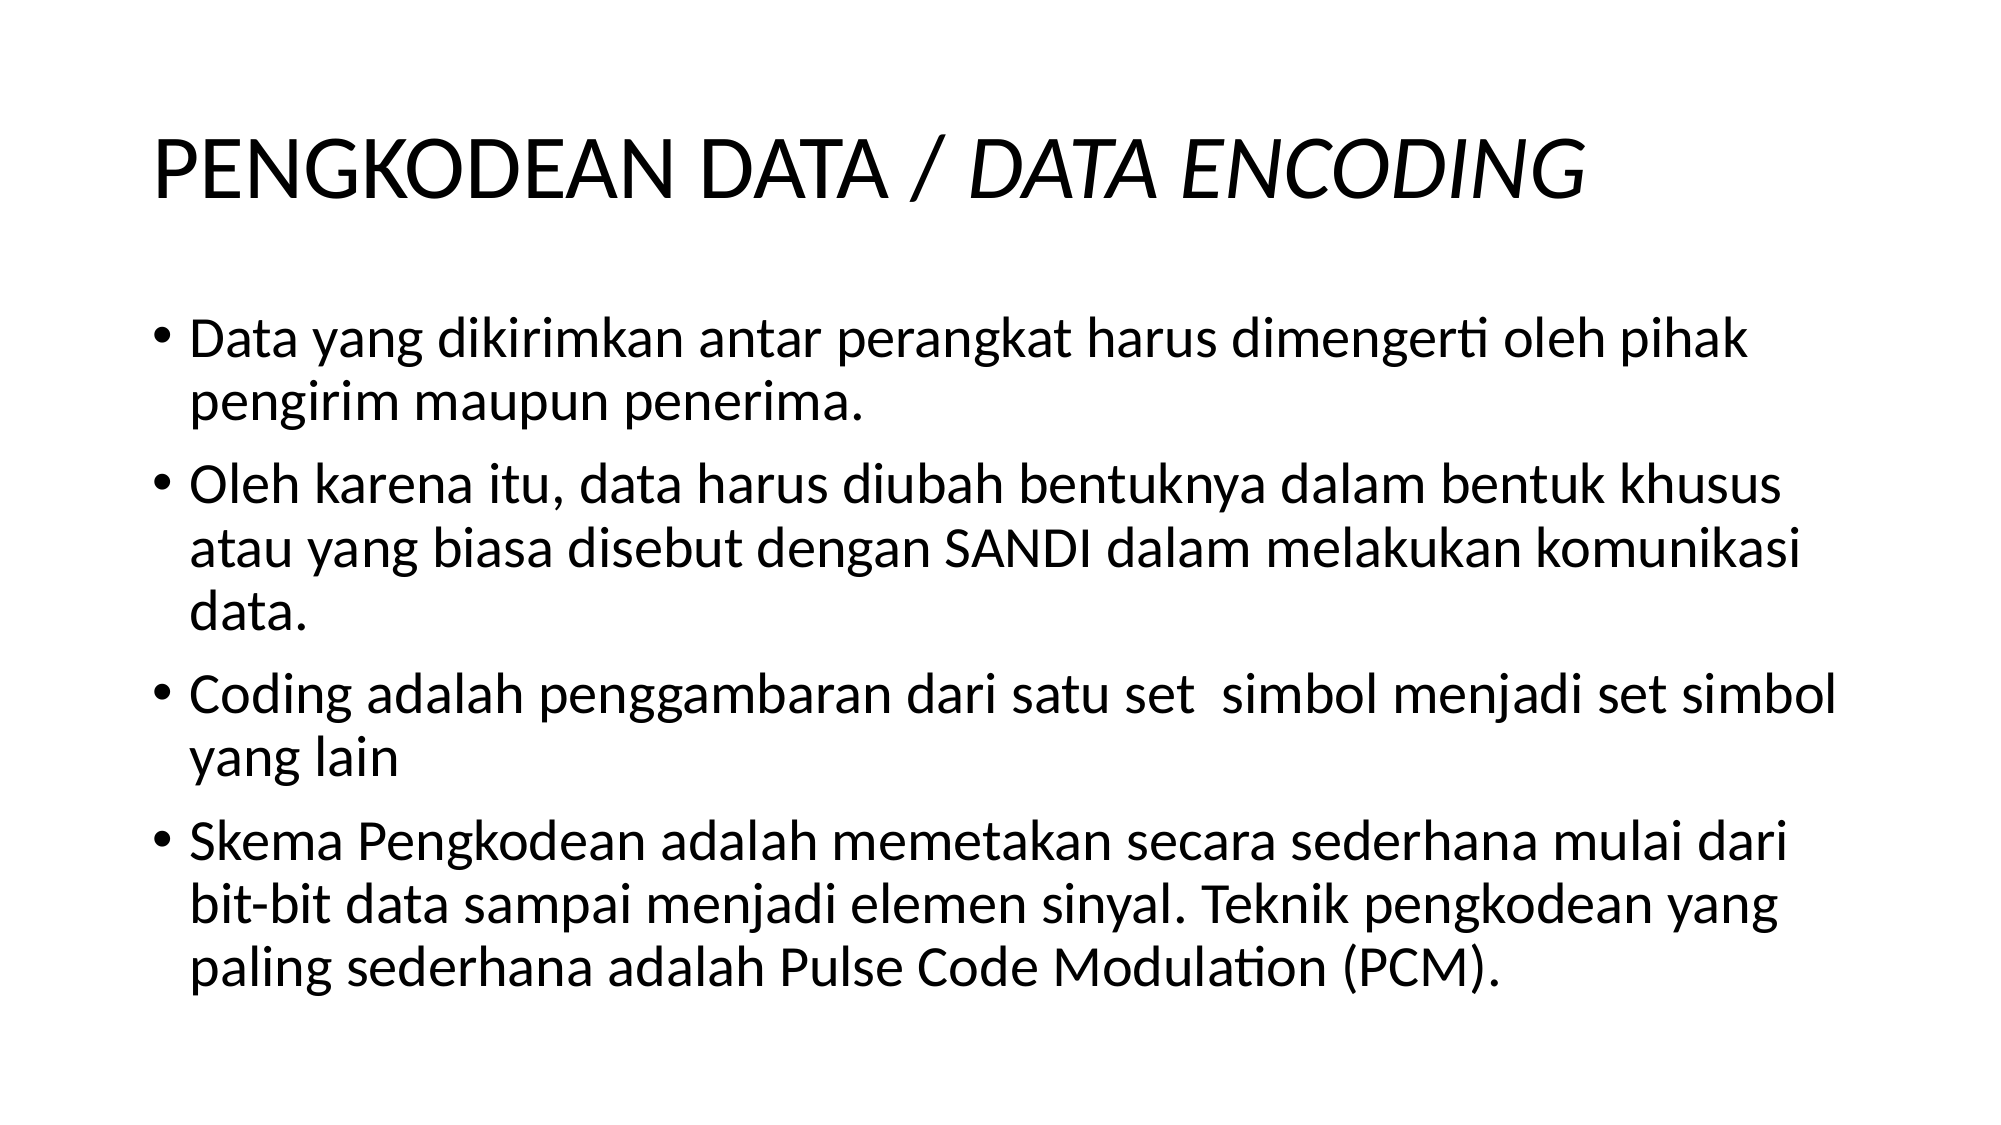

# PENGKODEAN DATA / DATA ENCODING
Data yang dikirimkan antar perangkat harus dimengerti oleh pihak pengirim maupun penerima.
Oleh karena itu, data harus diubah bentuknya dalam bentuk khusus atau yang biasa disebut dengan SANDI dalam melakukan komunikasi data.
Coding adalah penggambaran dari satu set  simbol menjadi set simbol yang lain
Skema Pengkodean adalah memetakan secara sederhana mulai dari bit-bit data sampai menjadi elemen sinyal. Teknik pengkodean yang paling sederhana adalah Pulse Code Modulation (PCM).